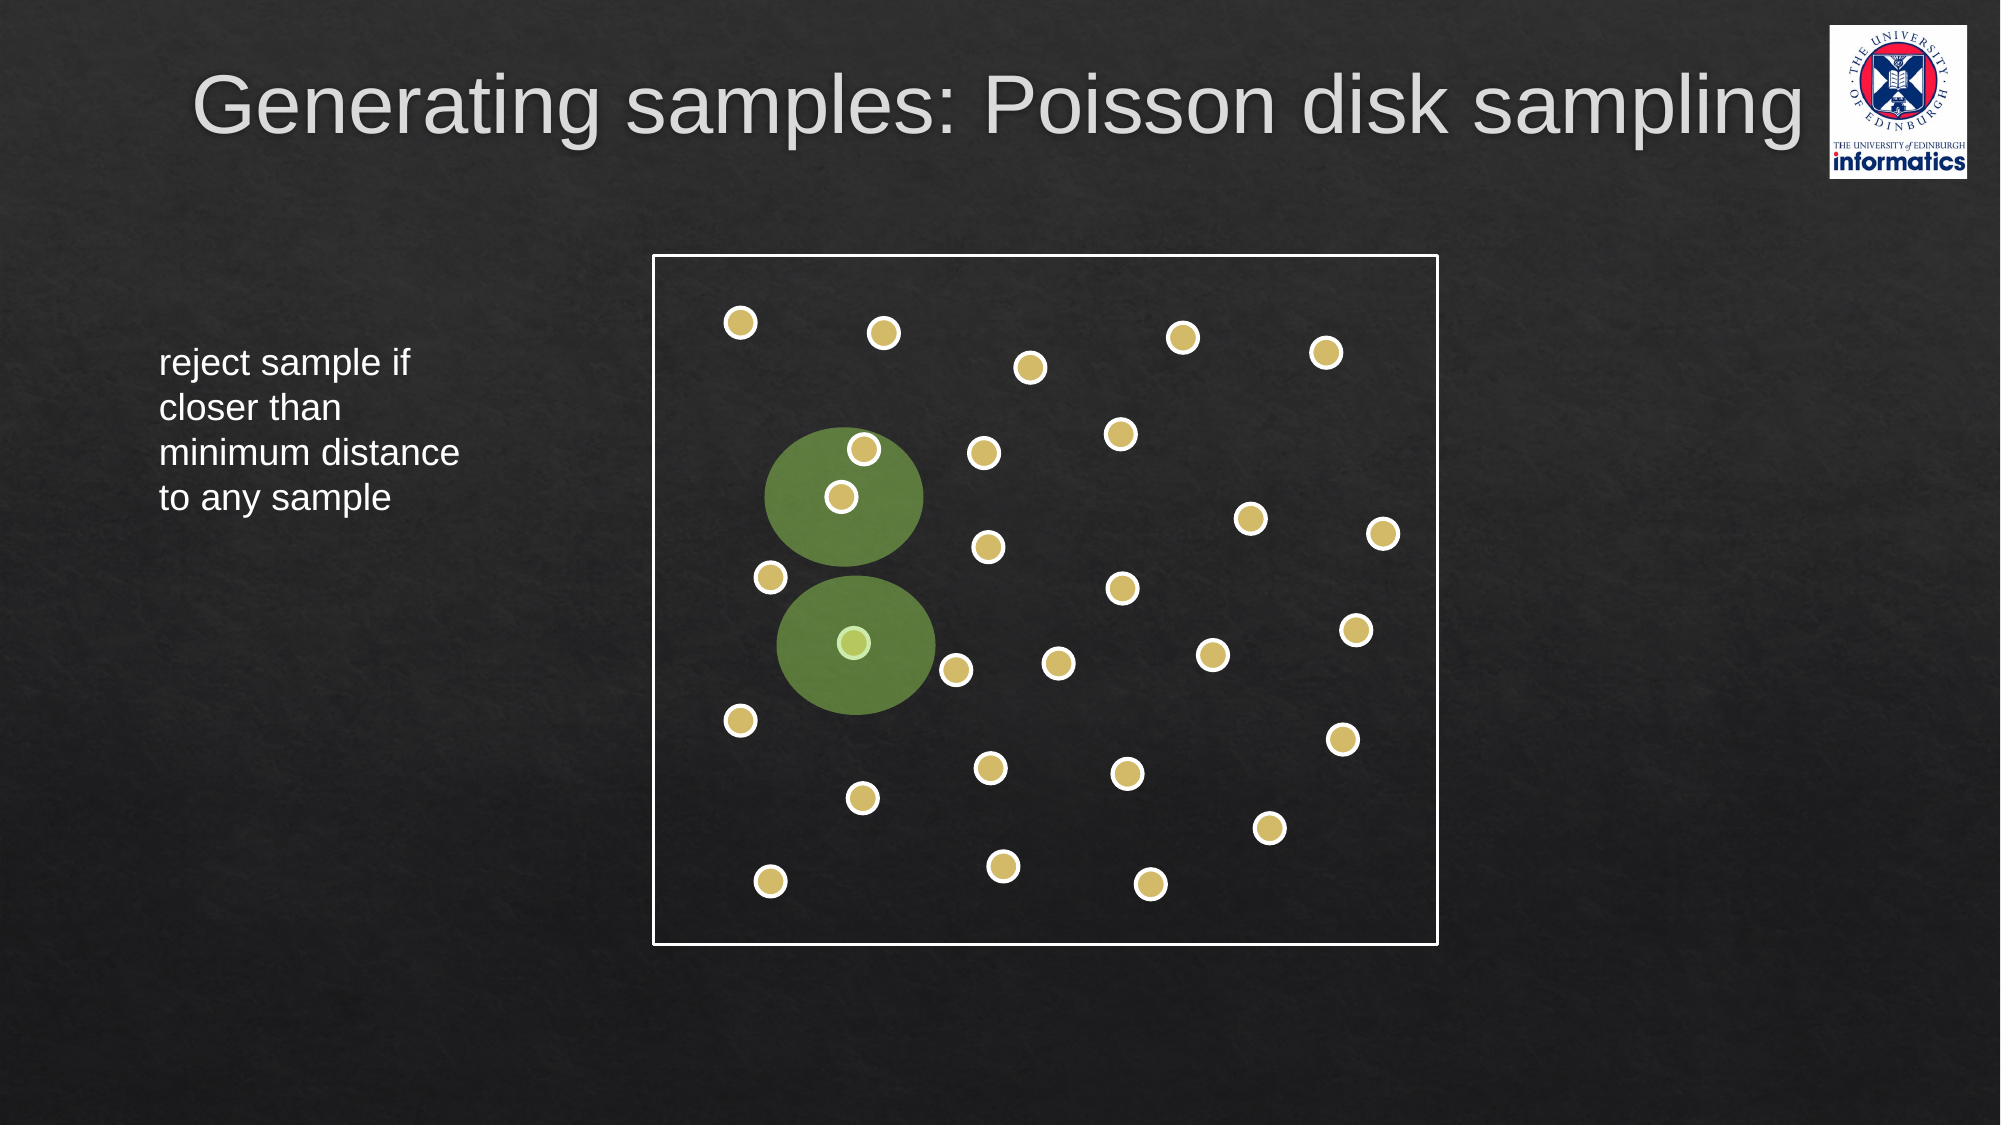

# Generating samples: Poisson disk sampling

reject sample if
closer than
minimum distance
to any sample